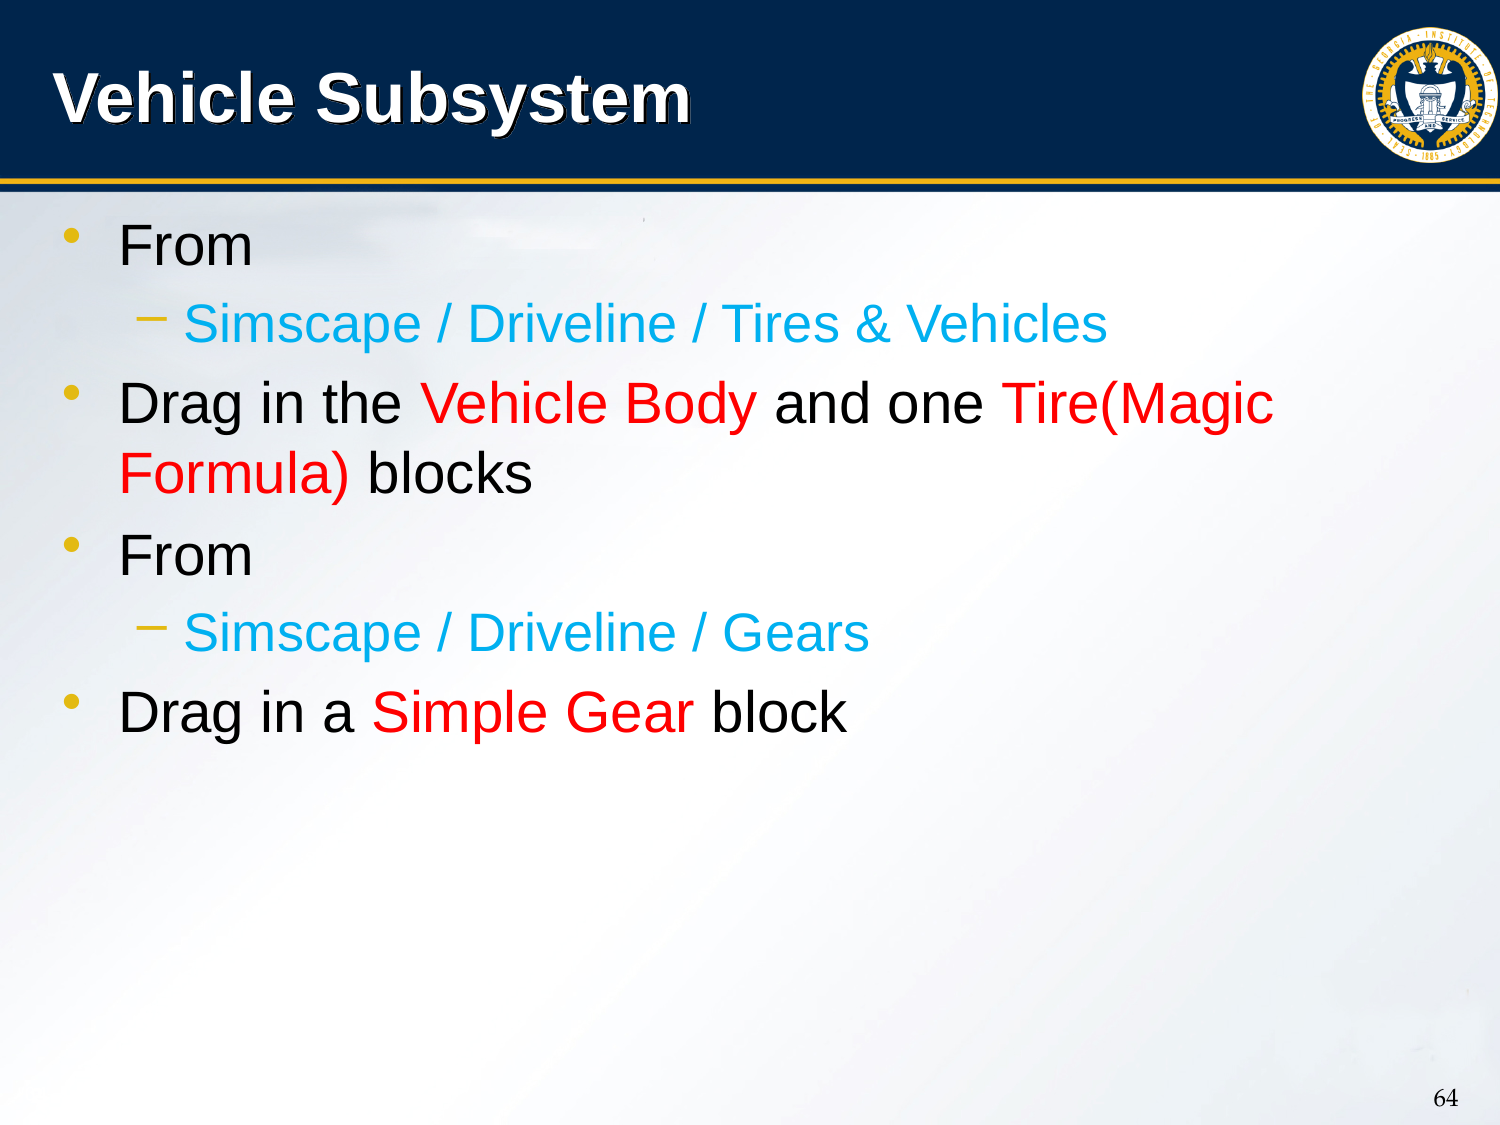

# Vehicle Subsystem

From
Simscape / Driveline / Tires & Vehicles
Drag in the Vehicle Body and one Tire(Magic Formula) blocks
From
Simscape / Driveline / Gears
Drag in a Simple Gear block